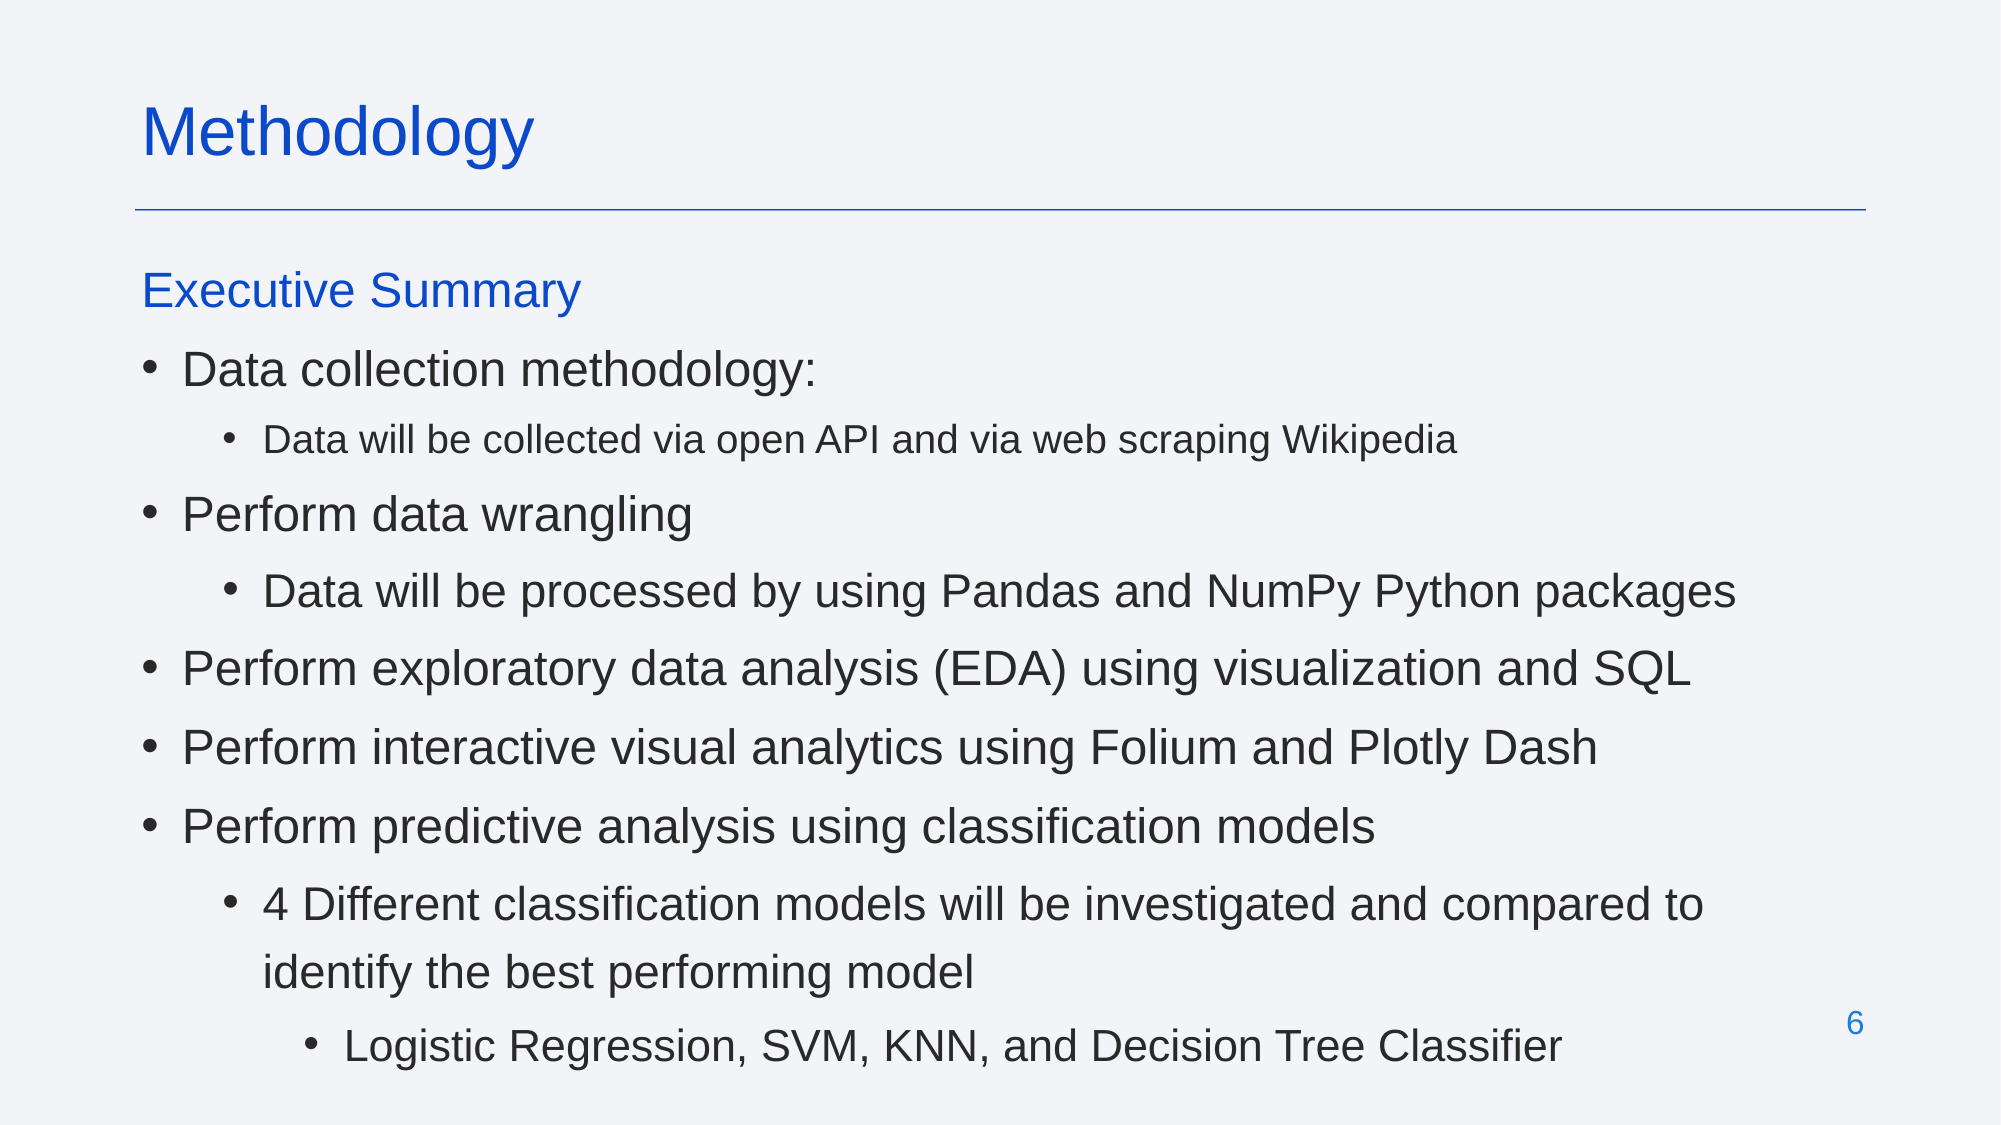

Methodology
Executive Summary
Data collection methodology:
Data will be collected via open API and via web scraping Wikipedia
Perform data wrangling
Data will be processed by using Pandas and NumPy Python packages
Perform exploratory data analysis (EDA) using visualization and SQL
Perform interactive visual analytics using Folium and Plotly Dash
Perform predictive analysis using classification models
4 Different classification models will be investigated and compared to identify the best performing model
Logistic Regression, SVM, KNN, and Decision Tree Classifier

6